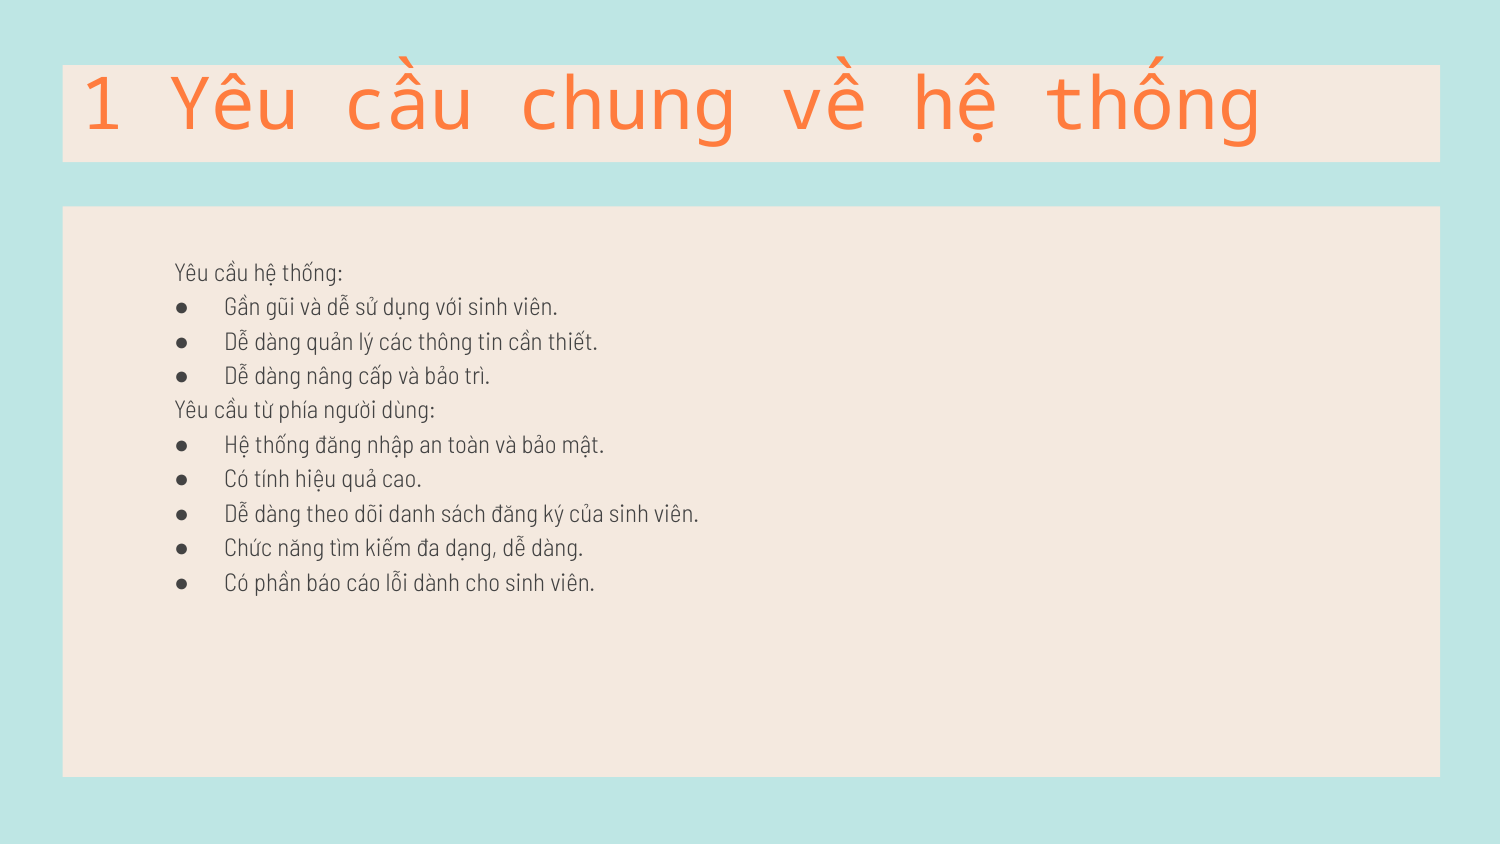

# 1 Yêu cầu chung về hệ thống
Yêu cầu hệ thống:
Gần gũi và dễ sử dụng với sinh viên.
Dễ dàng quản lý các thông tin cần thiết.
Dễ dàng nâng cấp và bảo trì.
Yêu cầu từ phía người dùng:
Hệ thống đăng nhập an toàn và bảo mật.
Có tính hiệu quả cao.
Dễ dàng theo dõi danh sách đăng ký của sinh viên.
Chức năng tìm kiếm đa dạng, dễ dàng.
Có phần báo cáo lỗi dành cho sinh viên.